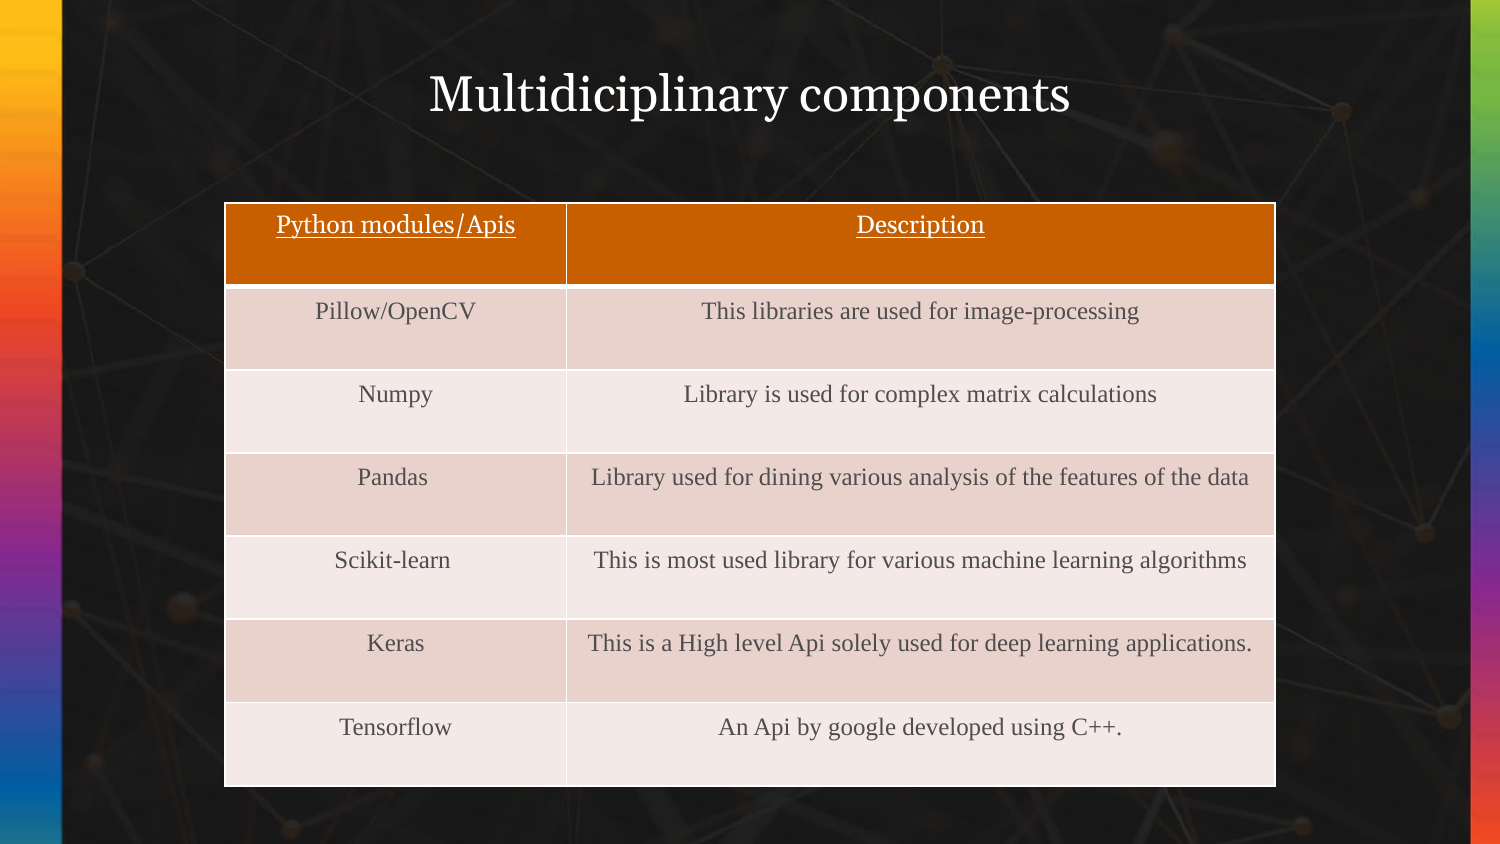

# Multidiciplinary components

| Python modules/Apis | Description |
| --- | --- |
| Pillow/OpenCV | This libraries are used for image-processing |
| Numpy | Library is used for complex matrix calculations |
| Pandas | Library used for dining various analysis of the features of the data |
| Scikit-learn | This is most used library for various machine learning algorithms |
| Keras | This is a High level Api solely used for deep learning applications. |
| Tensorflow | An Api by google developed using C++. |
6